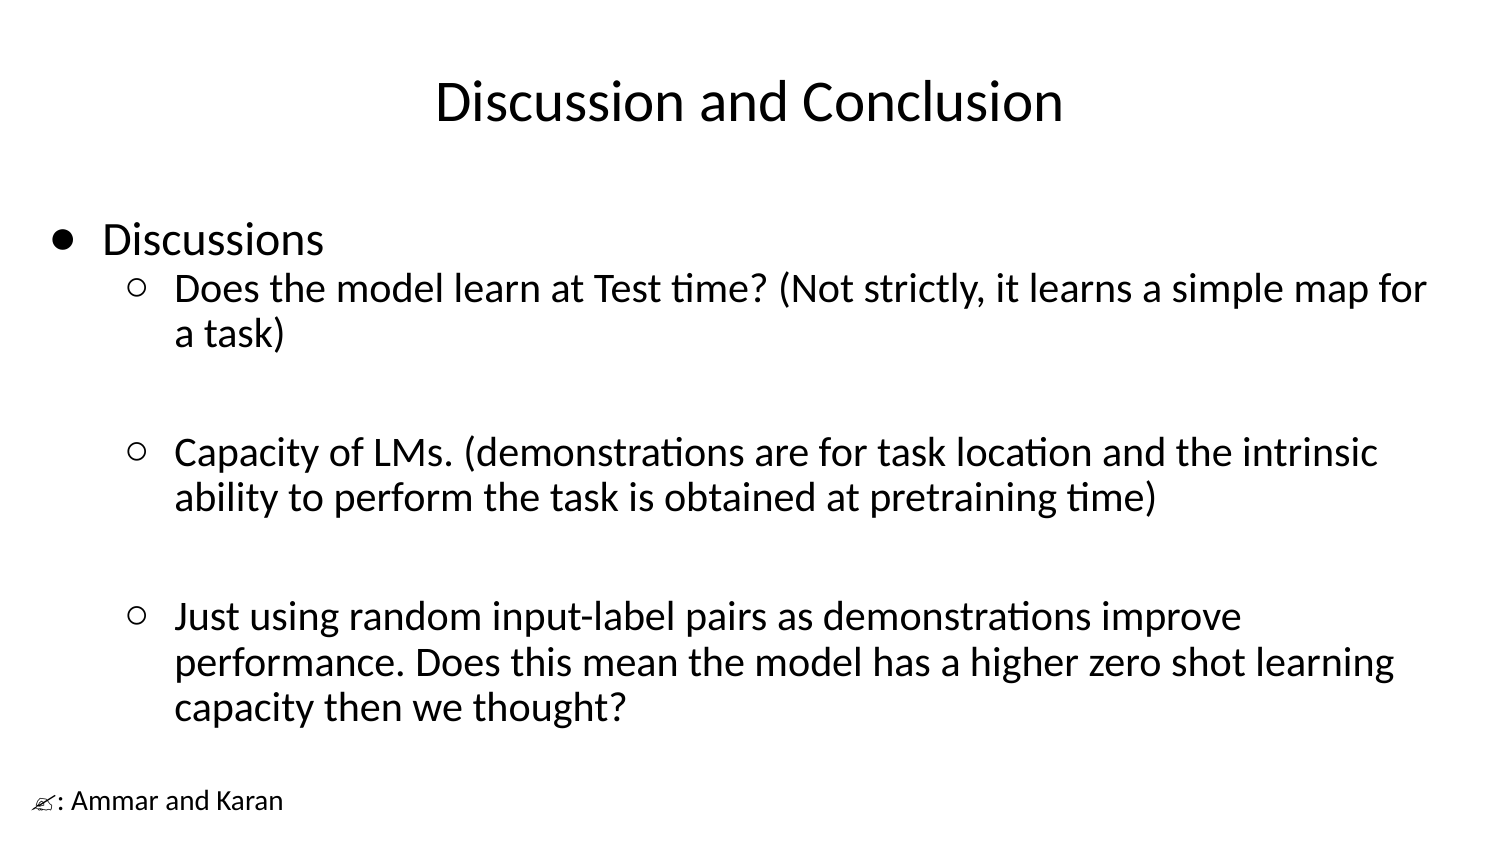

# Discussion and Conclusion

Discussions
Does the model learn at Test time? (Not strictly, it learns a simple map for a task)

Capacity of LMs. (demonstrations are for task location and the intrinsic ability to perform the task is obtained at pretraining time)

Just using random input-label pairs as demonstrations improve performance. Does this mean the model has a higher zero shot learning capacity then we thought?

✍️: Ammar and Karan